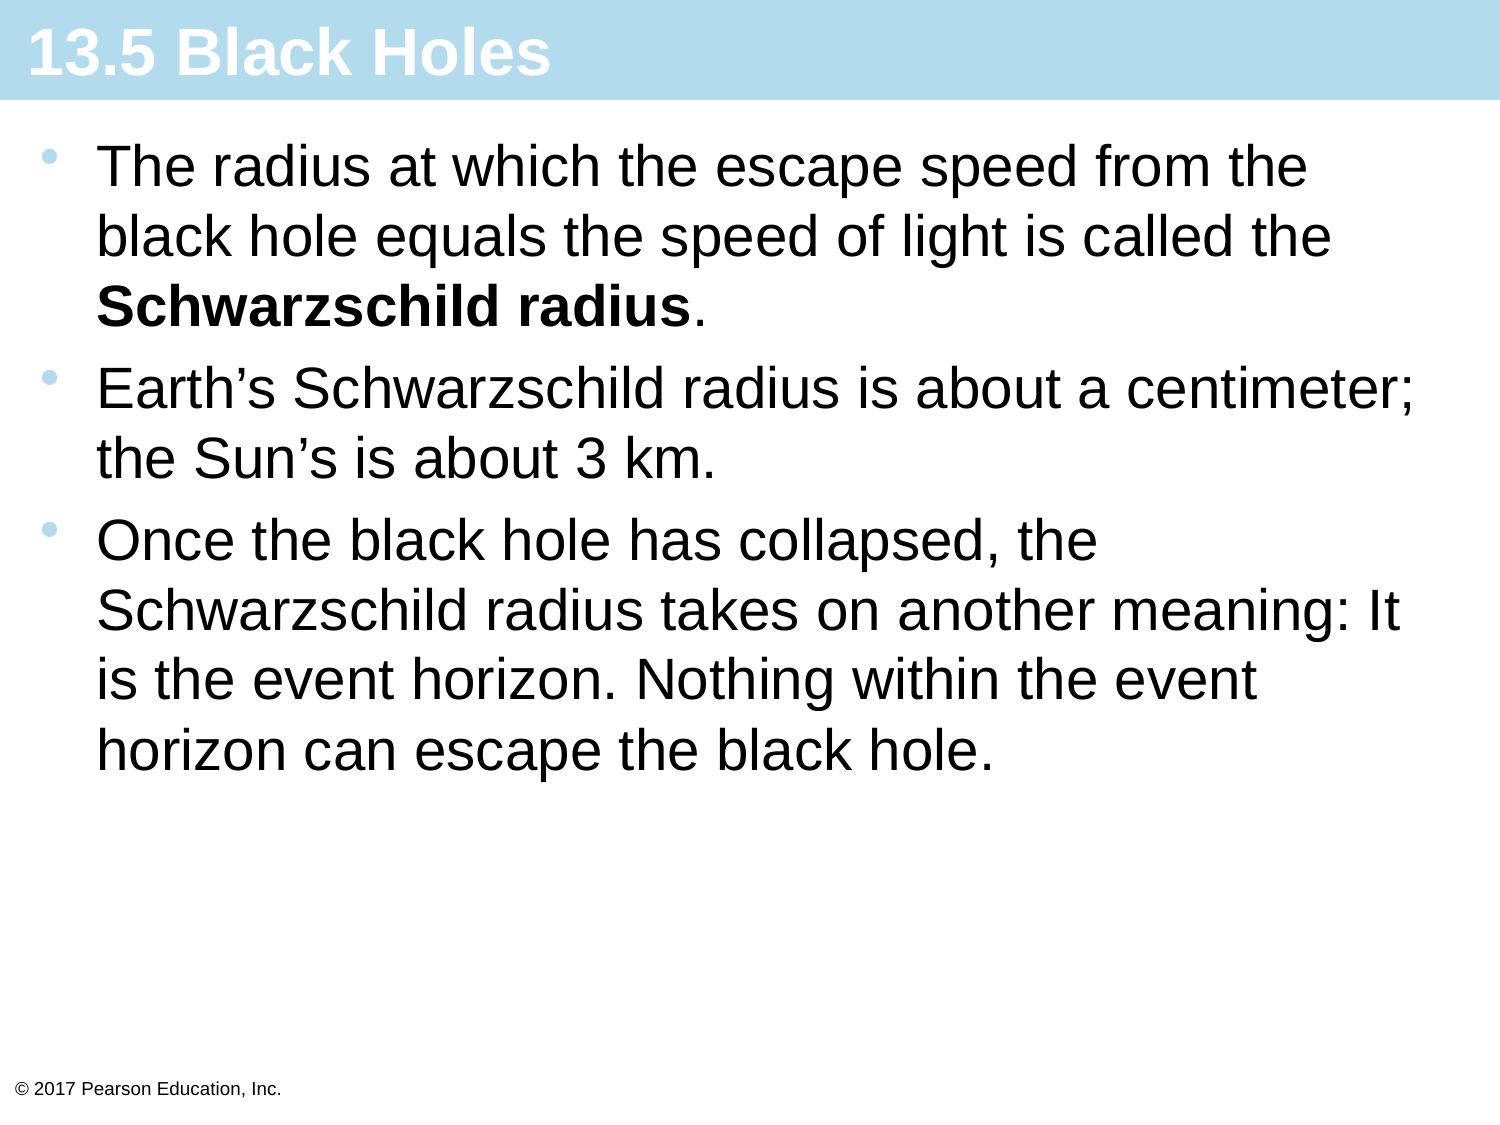

# 13.5 Black Holes
The radius at which the escape speed from the black hole equals the speed of light is called the Schwarzschild radius.
Earth’s Schwarzschild radius is about a centimeter; the Sun’s is about 3 km.
Once the black hole has collapsed, the Schwarzschild radius takes on another meaning: It is the event horizon. Nothing within the event horizon can escape the black hole.

© 2017 Pearson Education, Inc.